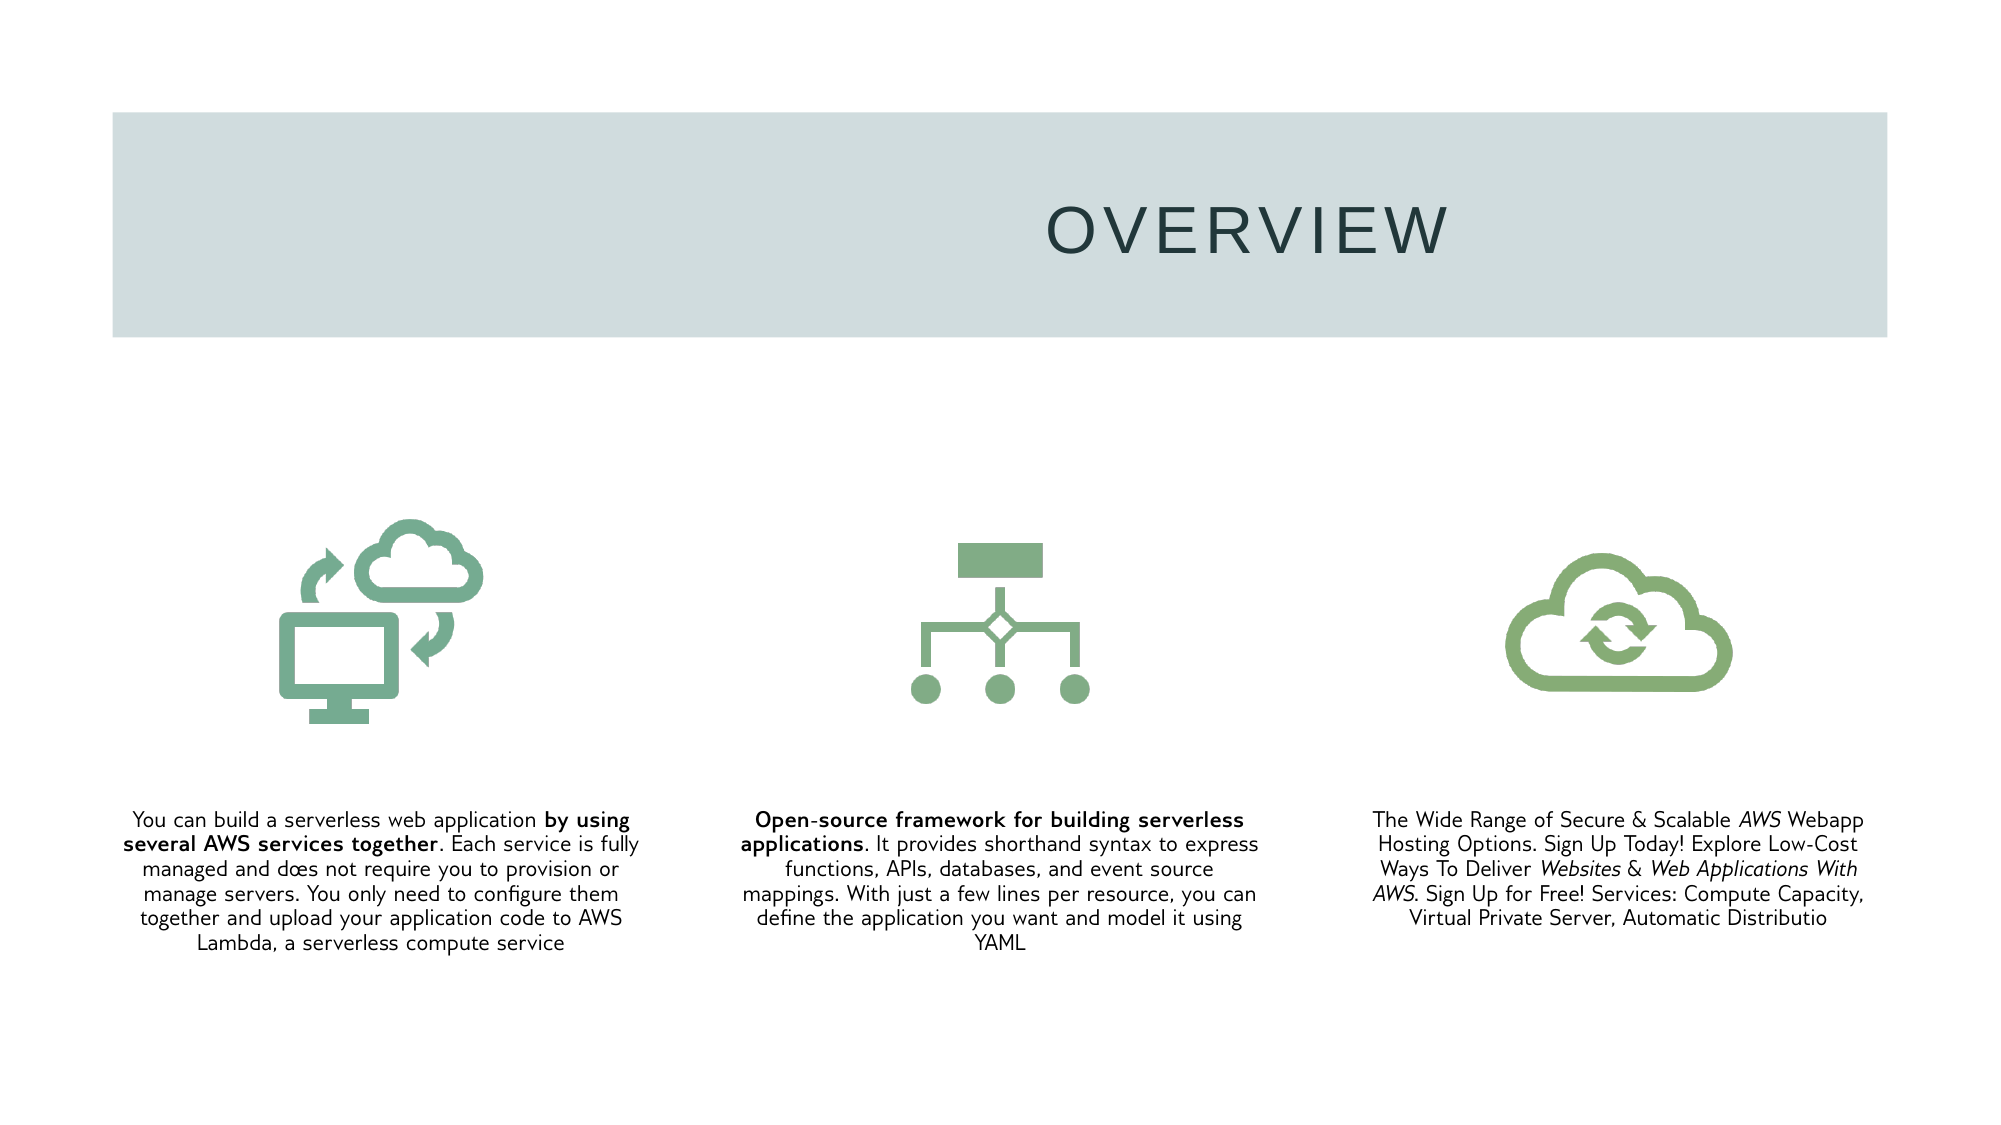

# overview
You can build a serverless web application by using several AWS services together. Each service is fully managed and does not require you to provision or manage servers. You only need to configure them together and upload your application code to AWS Lambda, a serverless compute service
Open-source framework for building serverless applications. It provides shorthand syntax to express functions, APIs, databases, and event source mappings. With just a few lines per resource, you can define the application you want and model it using YAML
The Wide Range of Secure & Scalable AWS Webapp Hosting Options. Sign Up Today! Explore Low-Cost Ways To Deliver Websites & Web Applications With AWS. Sign Up for Free! Services: Compute Capacity, Virtual Private Server, Automatic Distributio